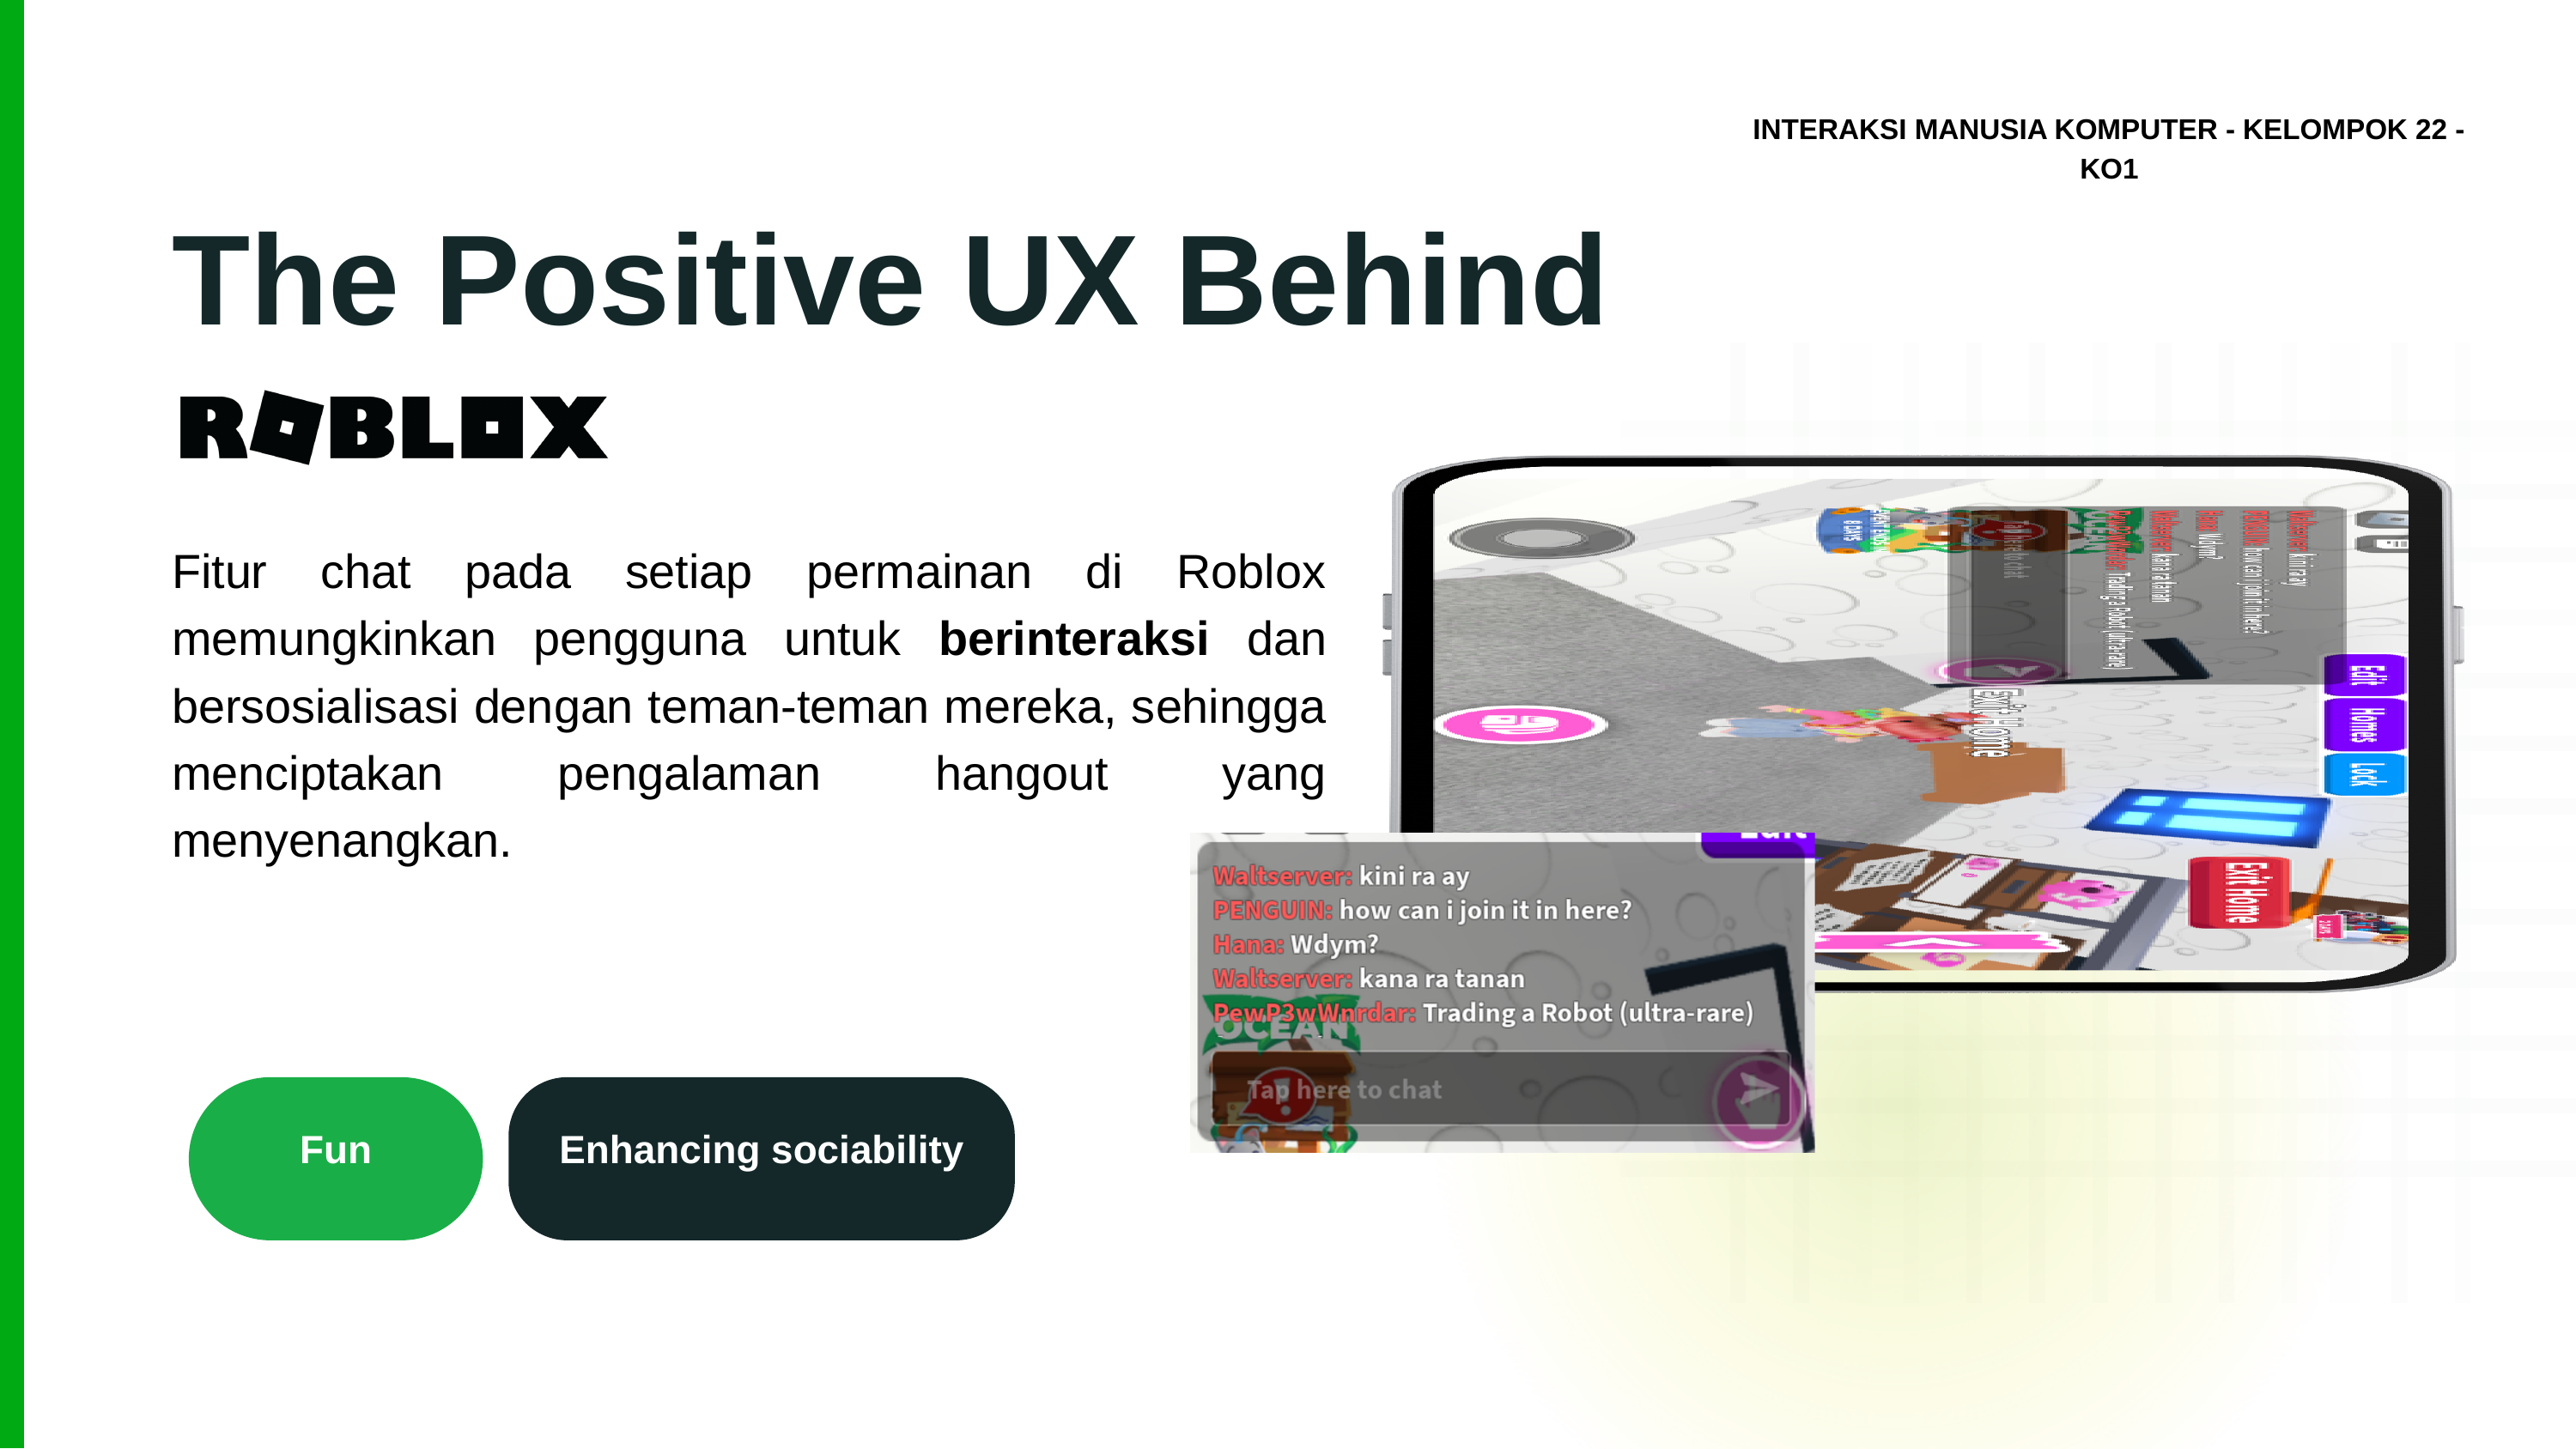

INTERAKSI MANUSIA KOMPUTER - KELOMPOK 22 - KO1
The Positive UX Behind

Fitur chat pada setiap permainan di Roblox memungkinkan pengguna untuk berinteraksi dan bersosialisasi dengan teman-teman mereka, sehingga menciptakan pengalaman hangout yang menyenangkan.

Fun

Enhancing sociability